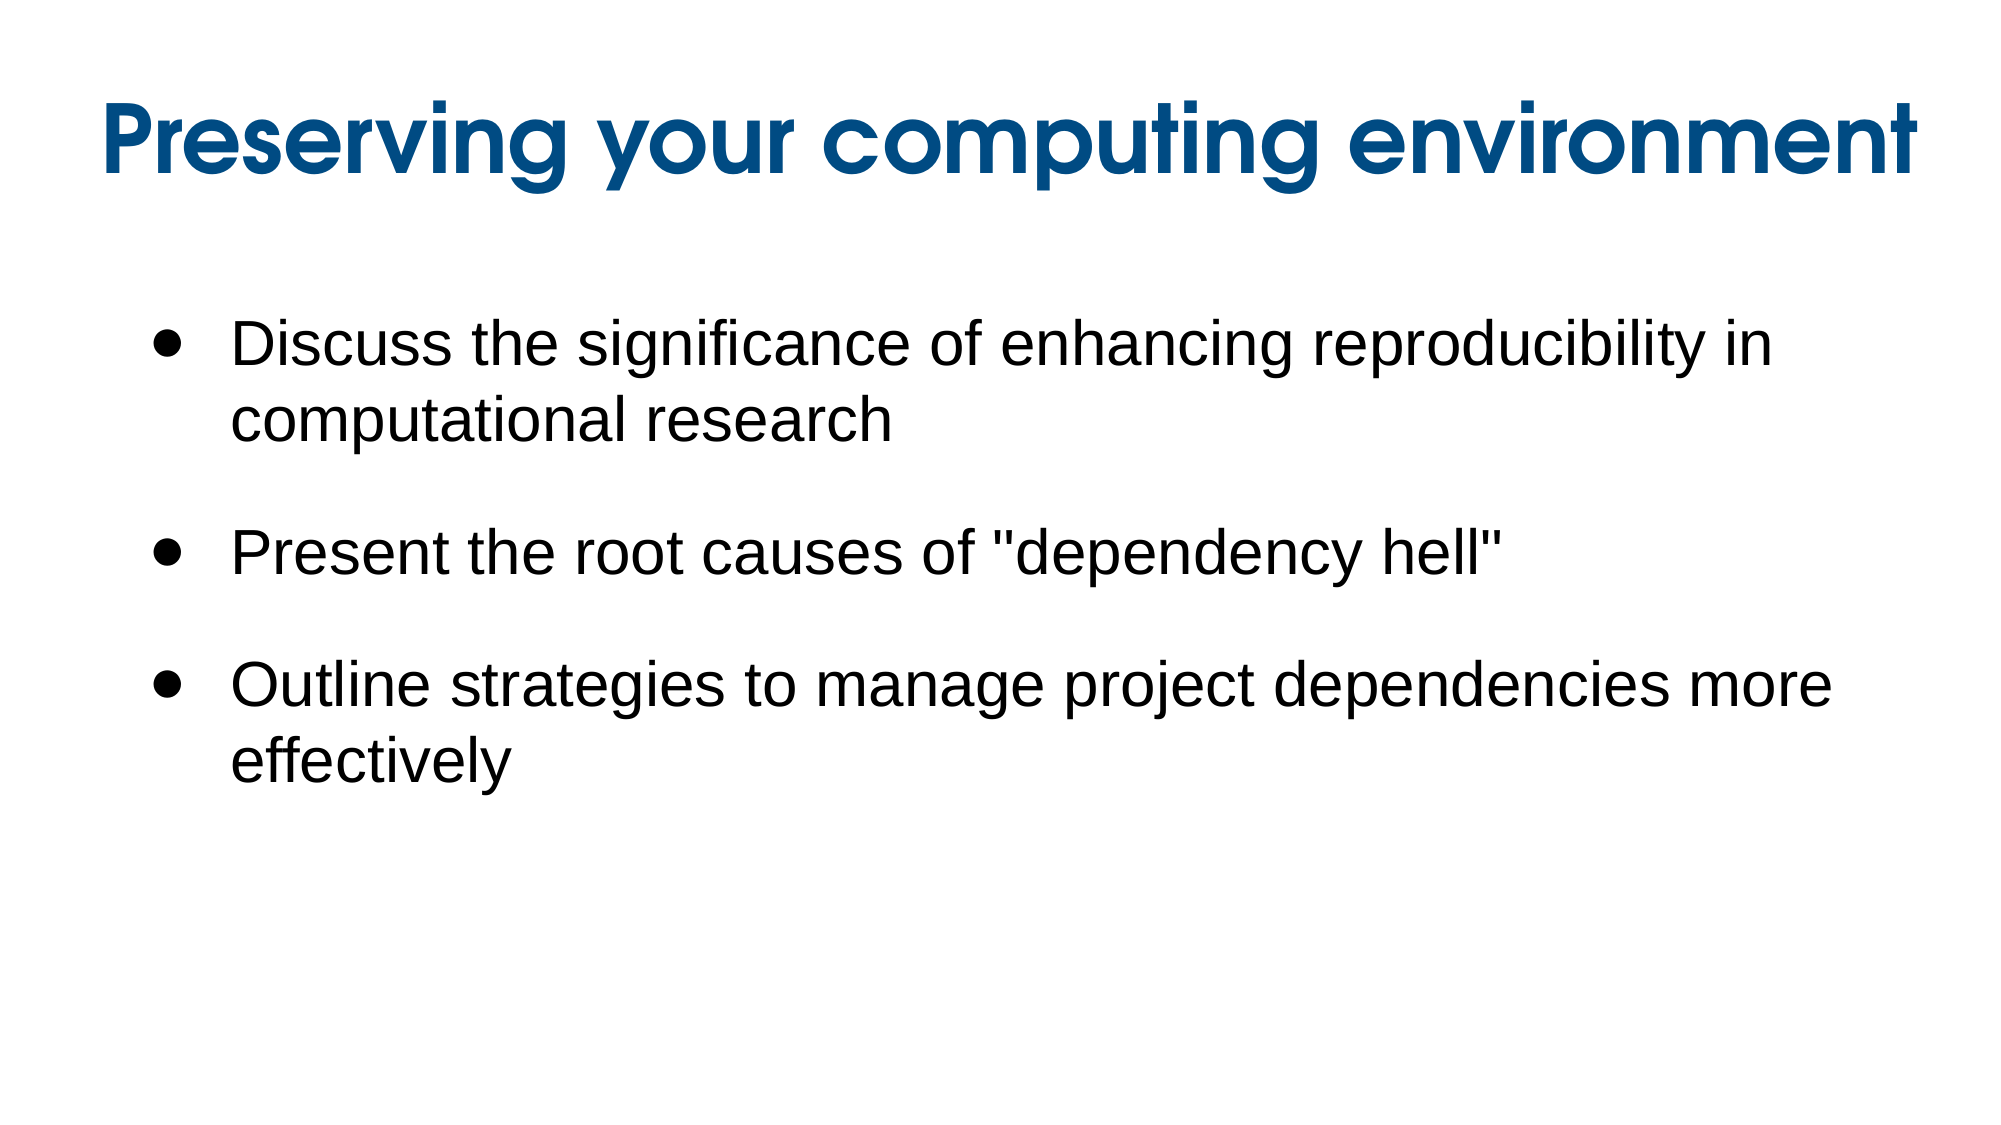

Preserving your computing environment
Discuss the significance of enhancing reproducibility in computational research
Present the root causes of "dependency hell"
Outline strategies to manage project dependencies more effectively